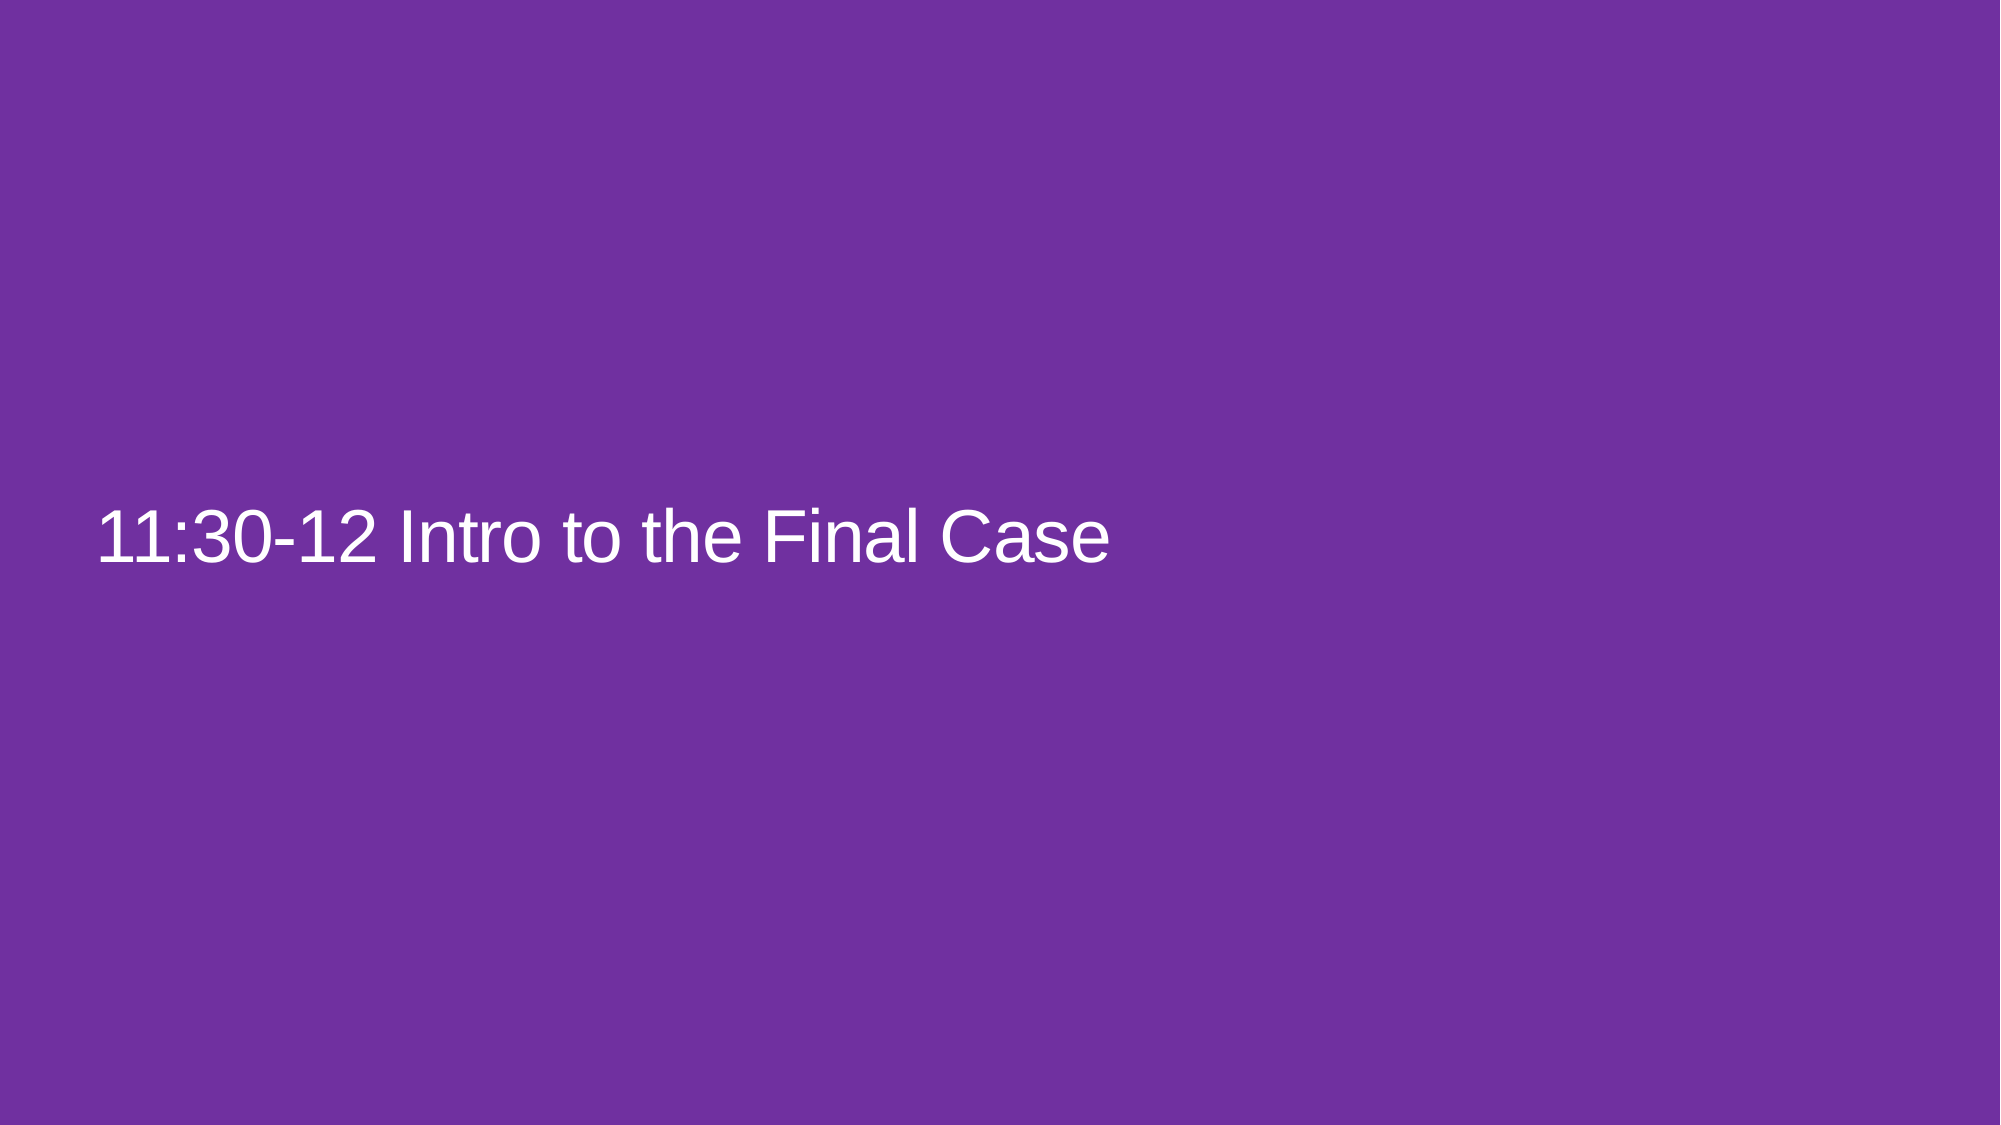

# 11:30-12 Intro to the Final Case